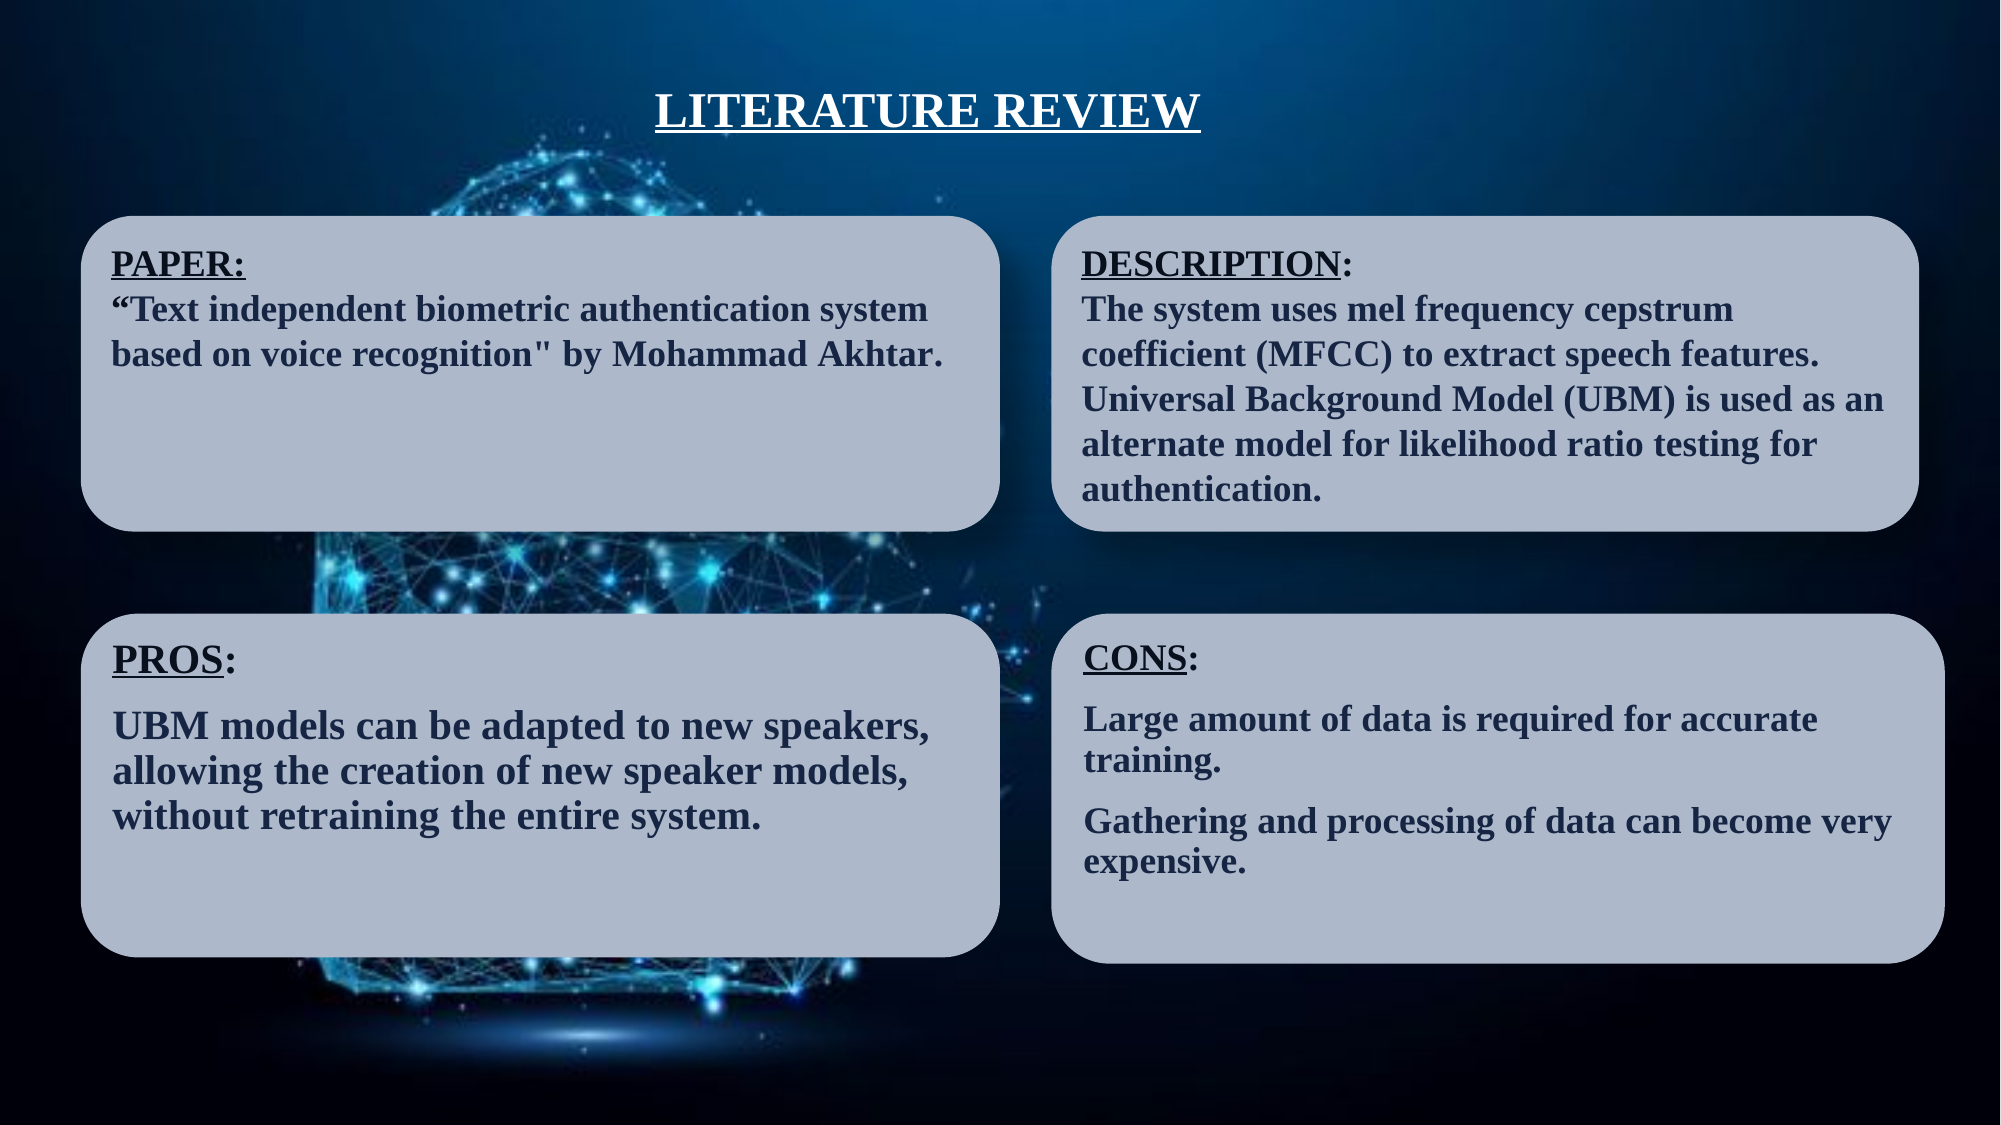

The data used in this paper are drawn from the english language speech database for speaker recognition (ELSDSR) database which composes of audio files for training and other files for testing. The performance of the proposed system is evaluated by using the test files. The proposed method showed efficiency results were better than the well-known Mel Frequency Cepstral Coefficient (MFCC) and the Zak transform.
"Stand-alone intelligent voice recognition system" by Mohammed R. Saady, Hatem El-Borey, El-Sayed A. El-Dahshan, Ashraf Shamseldin Yahia.

LITERATURE REVIEW
PAPER:
“Text independent biometric authentication system based on voice recognition" by Mohammad Akhtar.

DESCRIPTION:
The system uses mel frequency cepstrum coefficient (MFCC) to extract speech features. Universal Background Model (UBM) is used as an alternate model for likelihood ratio testing for authentication.
PROS:
UBM models can be adapted to new speakers, allowing the creation of new speaker models, without retraining the entire system.

CONS:
Large amount of data is required for accurate training.
Gathering and processing of data can become very expensive.

"Voice biometric identity authentication model for IOT devices" by Salahaldeen Duraibi, Frederick T. Sheldon and Wasim Alhamdani.

In this paper, a voice recognition authentication system to be used in the IOT ecosystem is proposed. The proposed system uses of MFCC to extract features, and Support Vector Machines (SVMs) for user verification

| PROS | CONS |
| --- | --- |
| Processing speed of the voice enhancement method using ANN-noise and more efficient. Feature extraction was done using Wavelet Packet Transform (WPT), which gave an accuracy of 95.7% | Increased number of features associated with each speaker, not much efficient if the system is used in the real-time where the noise exist such as the street. |
| PROS | CONS |
| --- | --- |
| IoT ecosystem related advantage of voice biometric include requiring of small storage, ease of transmission, and non-intrusiveness is benefitted. | Most of the tools and algorithms proposed or promoted for the use in the system are not technically evaluated. |